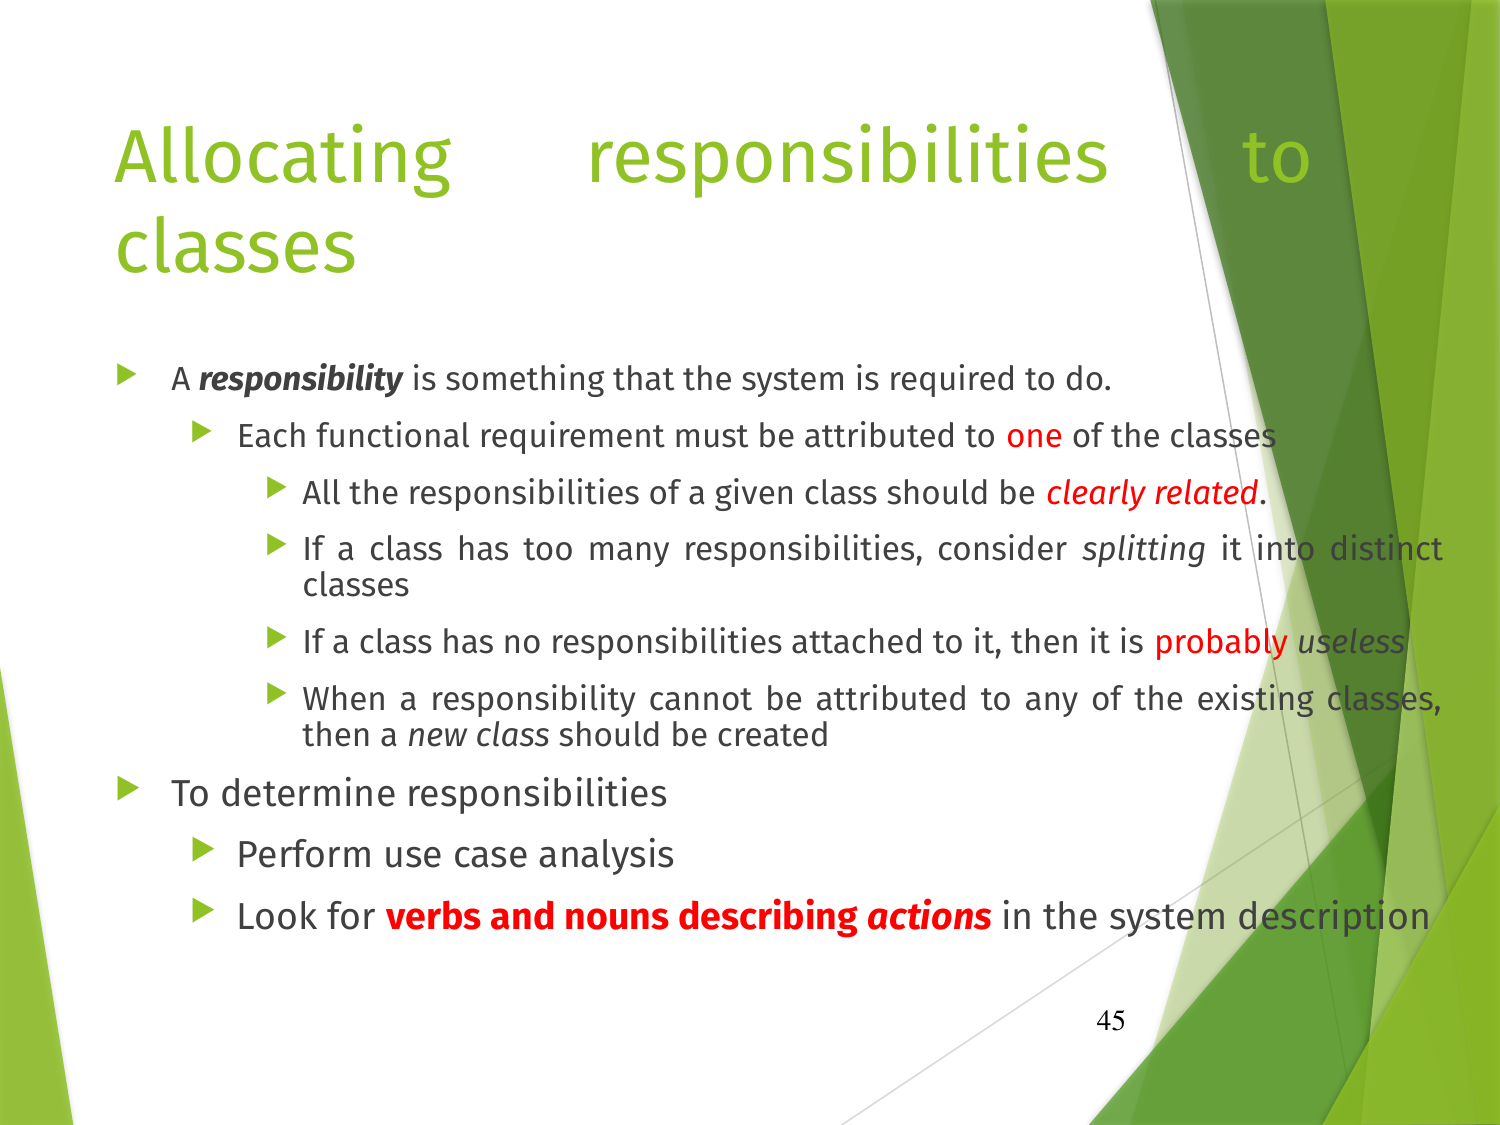

# Allocating responsibilities to classes
A responsibility is something that the system is required to do.
Each functional requirement must be attributed to one of the classes
All the responsibilities of a given class should be clearly related.
If a class has too many responsibilities, consider splitting it into distinct classes
If a class has no responsibilities attached to it, then it is probably useless
When a responsibility cannot be attributed to any of the existing classes, then a new class should be created
To determine responsibilities
Perform use case analysis
Look for verbs and nouns describing actions in the system description
45